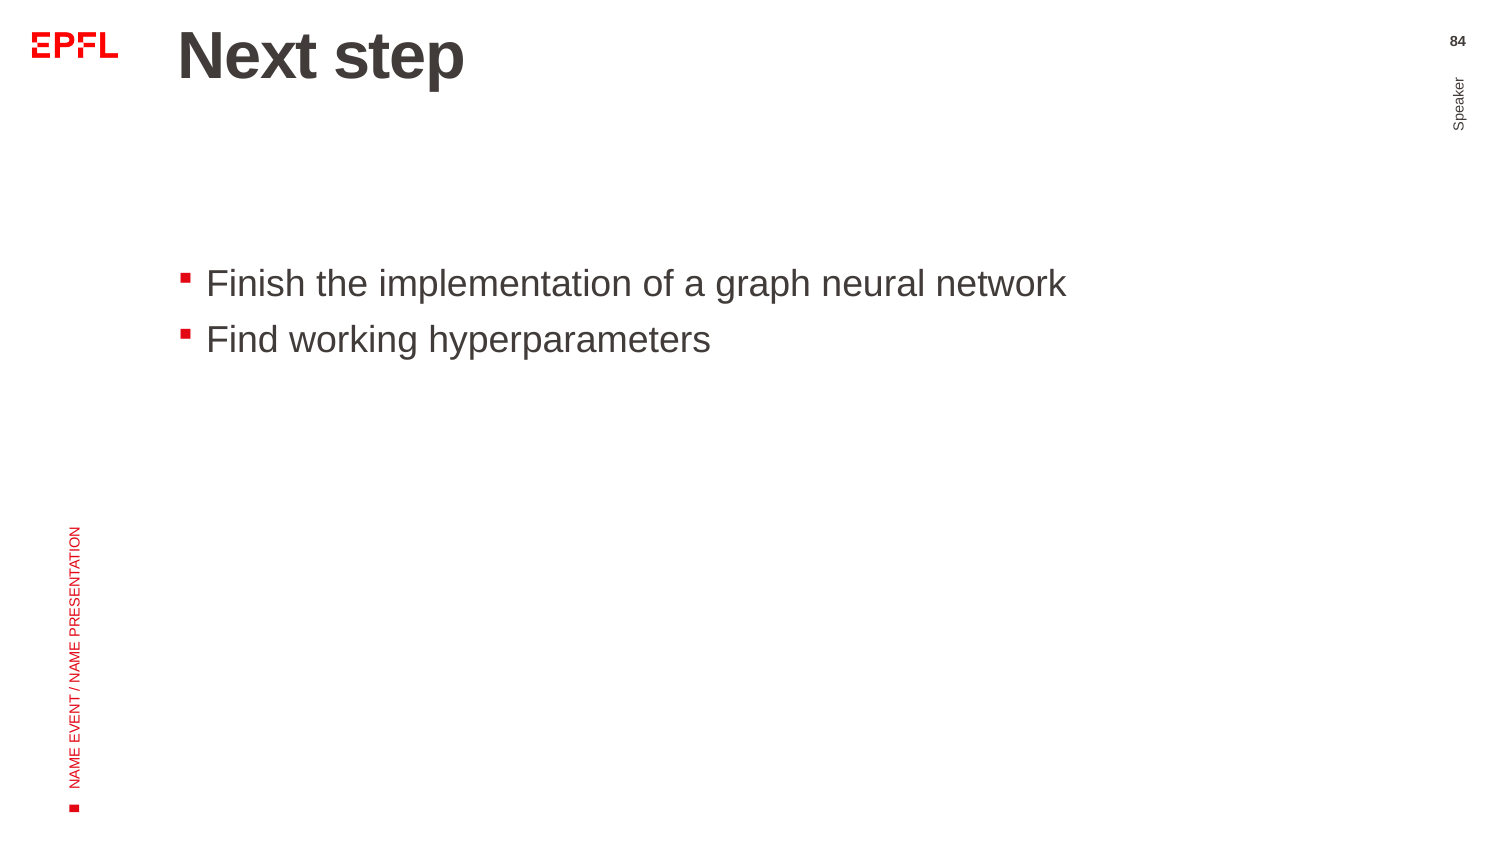

# Next step
84
Finish the implementation of a graph neural network
Find working hyperparameters

Speaker
NAME EVENT / NAME PRESENTATION